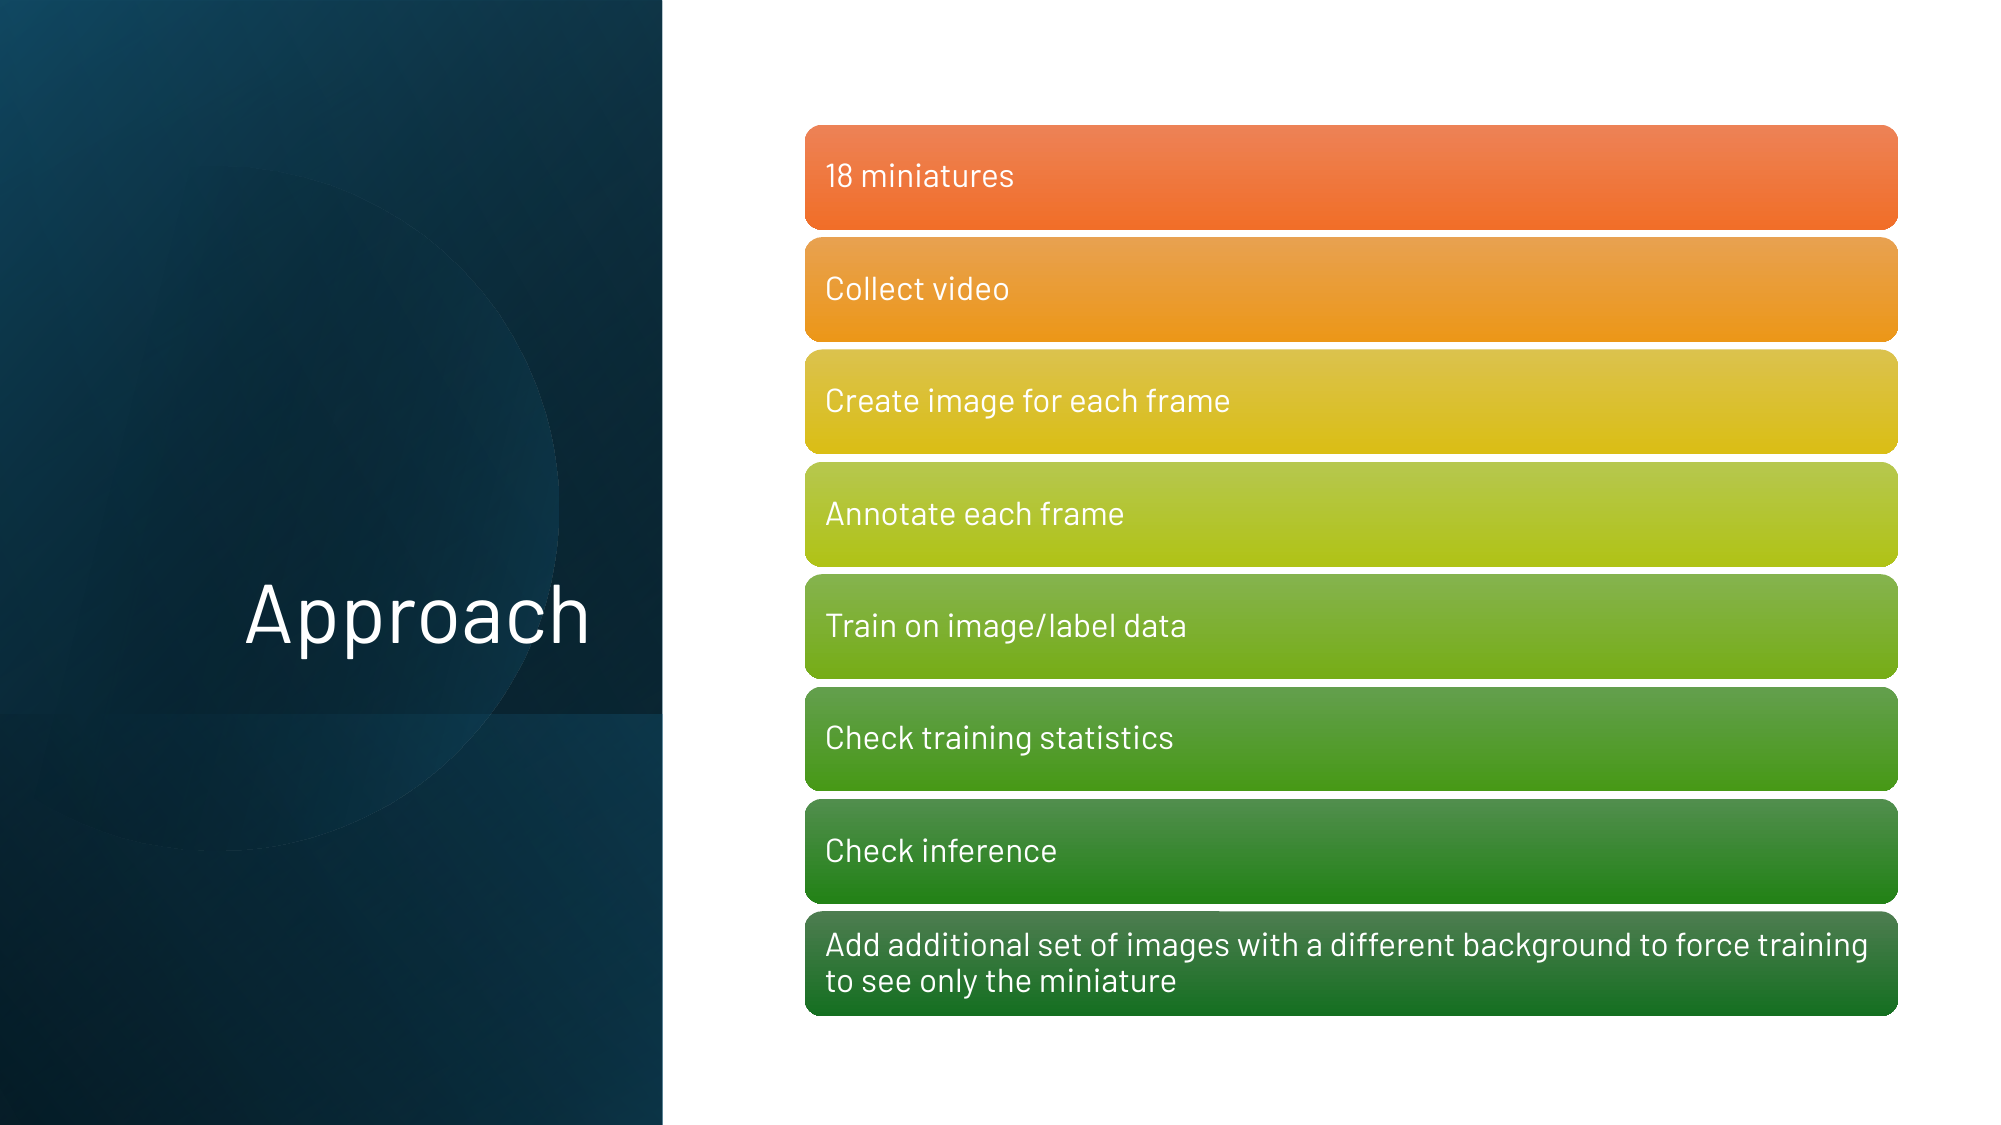

18 miniatures
Collect video
Create image for each frame
Annotate each frame
Train on image/label data
Check training statistics
Check inference
Add additional set of images with a different background to force training to see only the miniature

# Approach